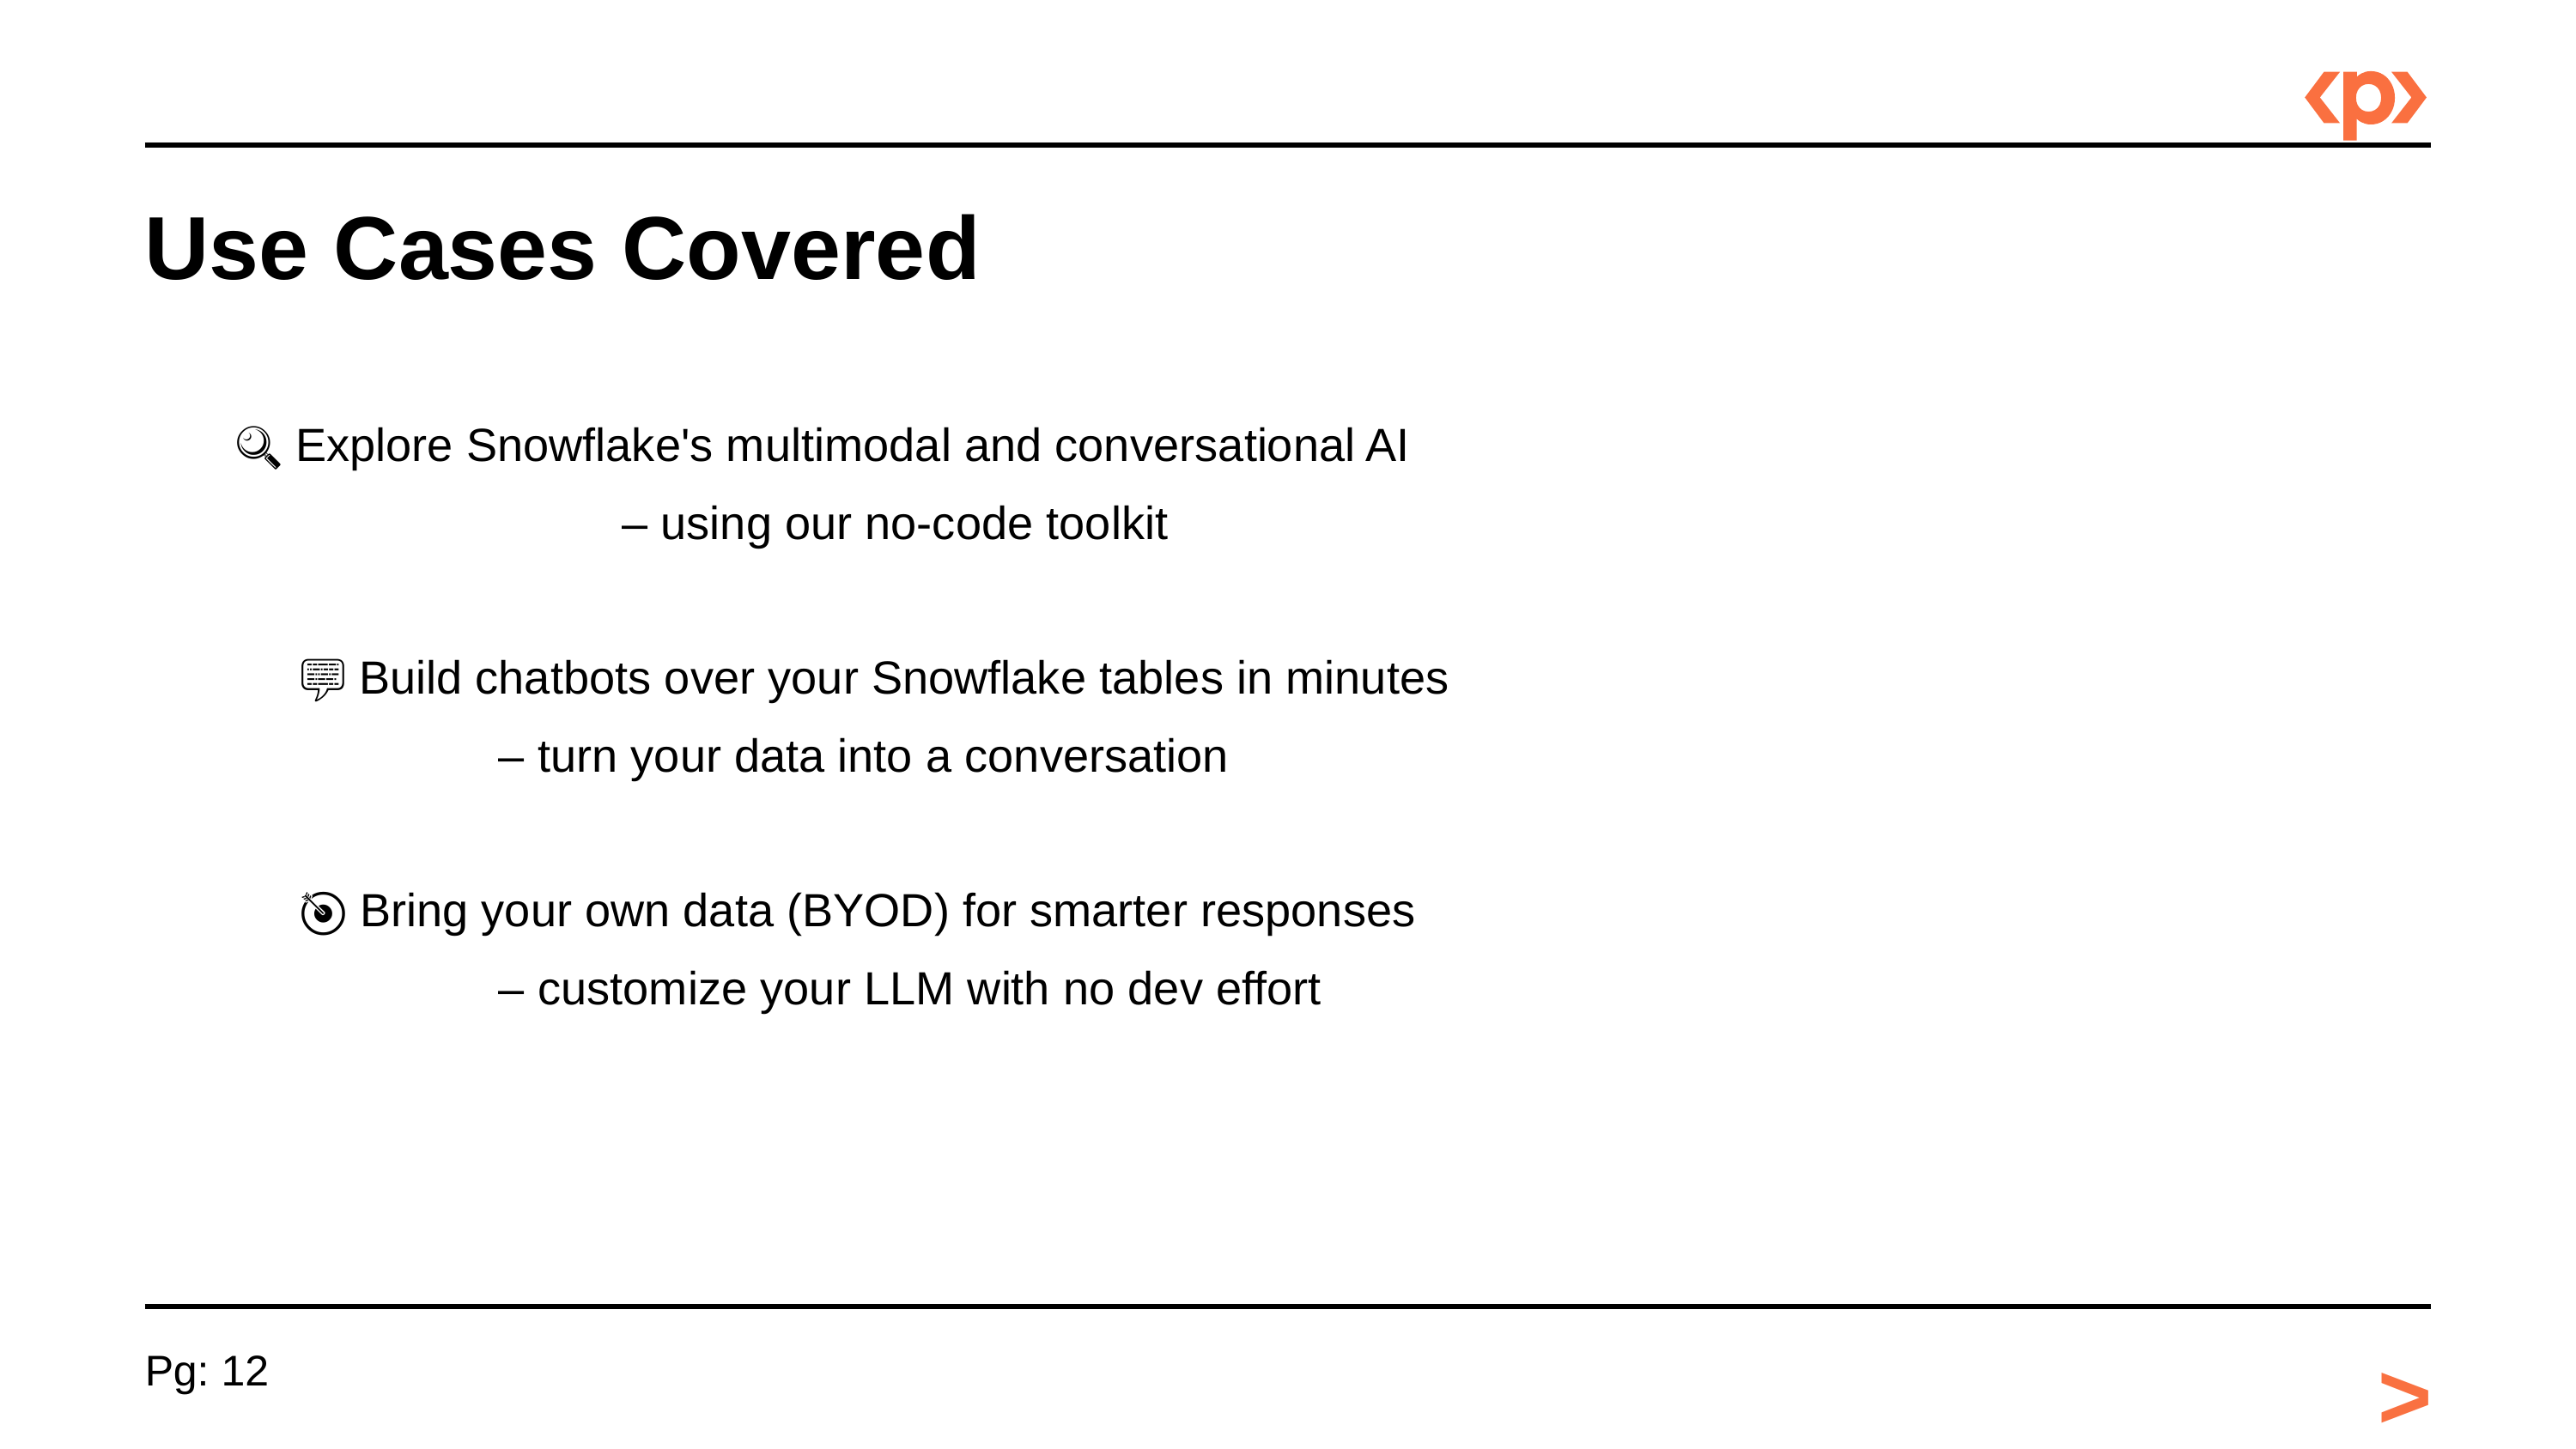

Use Cases Covered
	🔍 Explore Snowflake's multimodal and conversational AI
     			– using our no-code toolkit

💬 Build chatbots over your Snowflake tables in minutes
     – turn your data into a conversation

🎯 Bring your own data (BYOD) for smarter responses
     – customize your LLM with no dev effort

>
Pg: 12